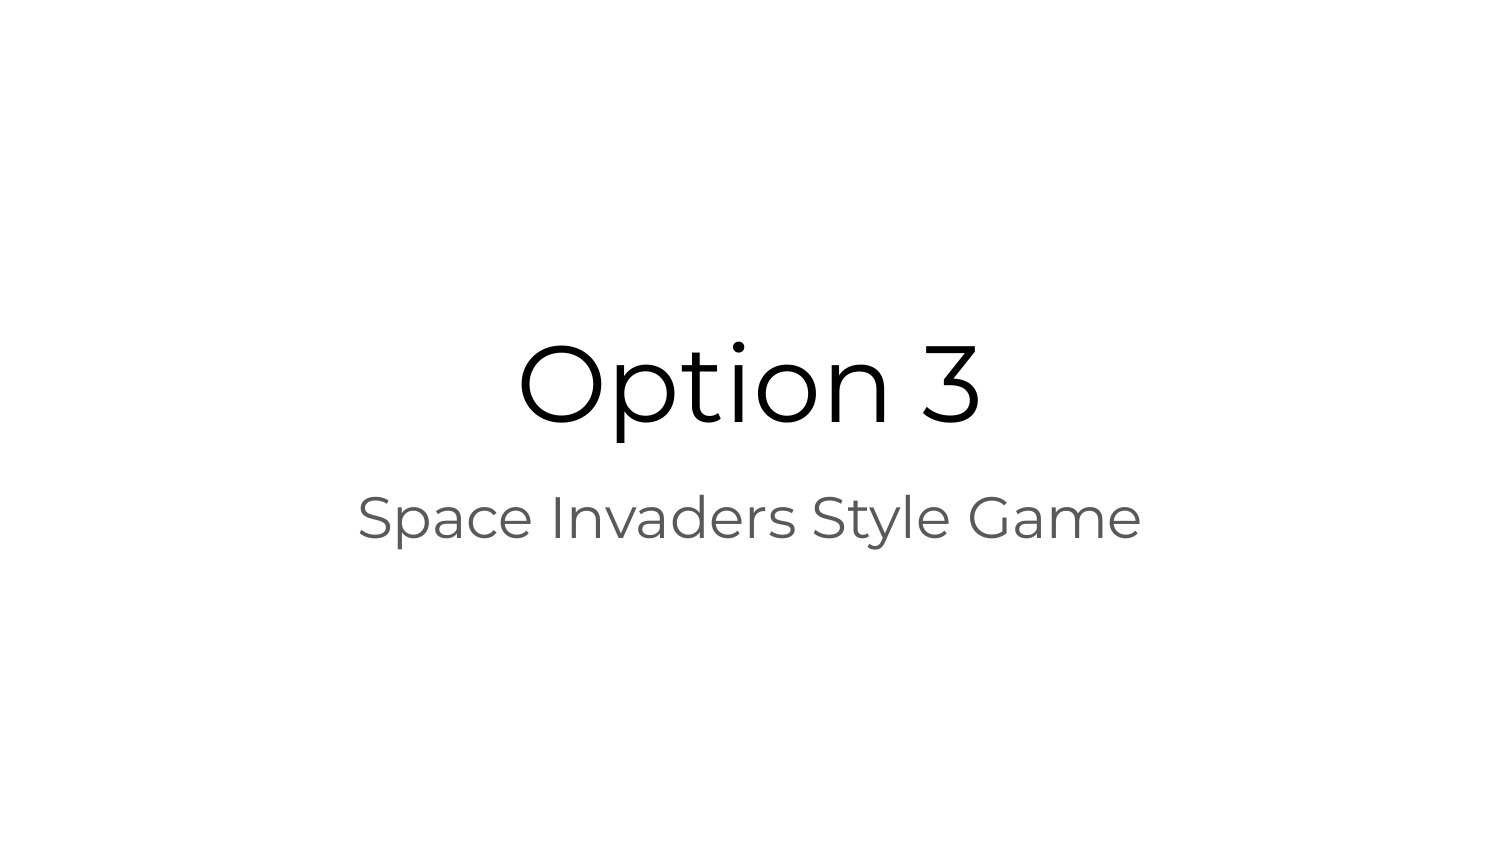

# Option 3
Space Invaders Style Game